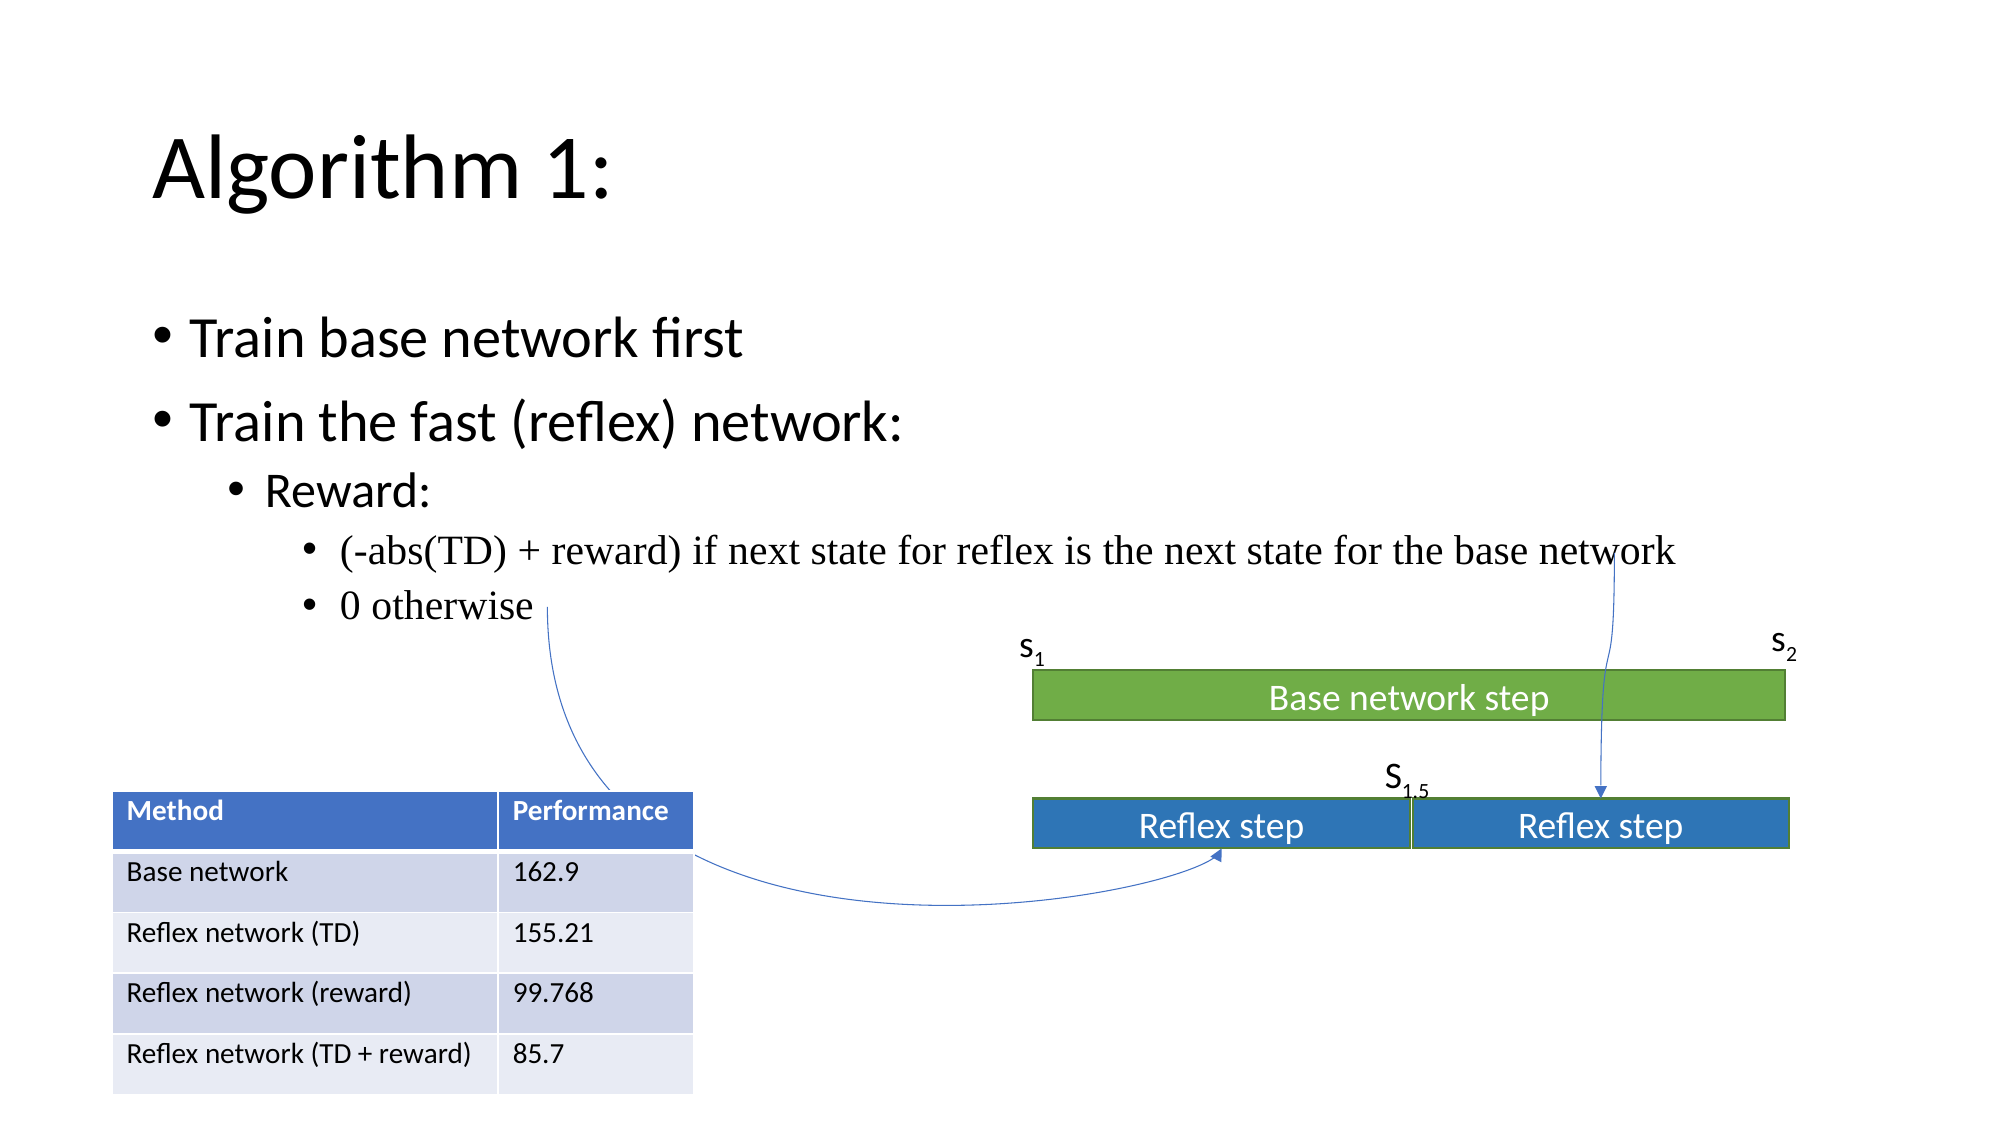

# Algorithm 1:
Train base network first
Train the fast (reflex) network:
Reward:
(-abs(TD) + reward) if next state for reflex is the next state for the base network
0 otherwise

s2
s1
Base network step
S1.5
| Method | Performance |
| --- | --- |
| Base network | 162.9 |
| Reflex network (TD) | 155.21 |
| Reflex network (reward) | 99.768 |
| Reflex network (TD + reward) | 85.7 |
Reflex step
Reflex step